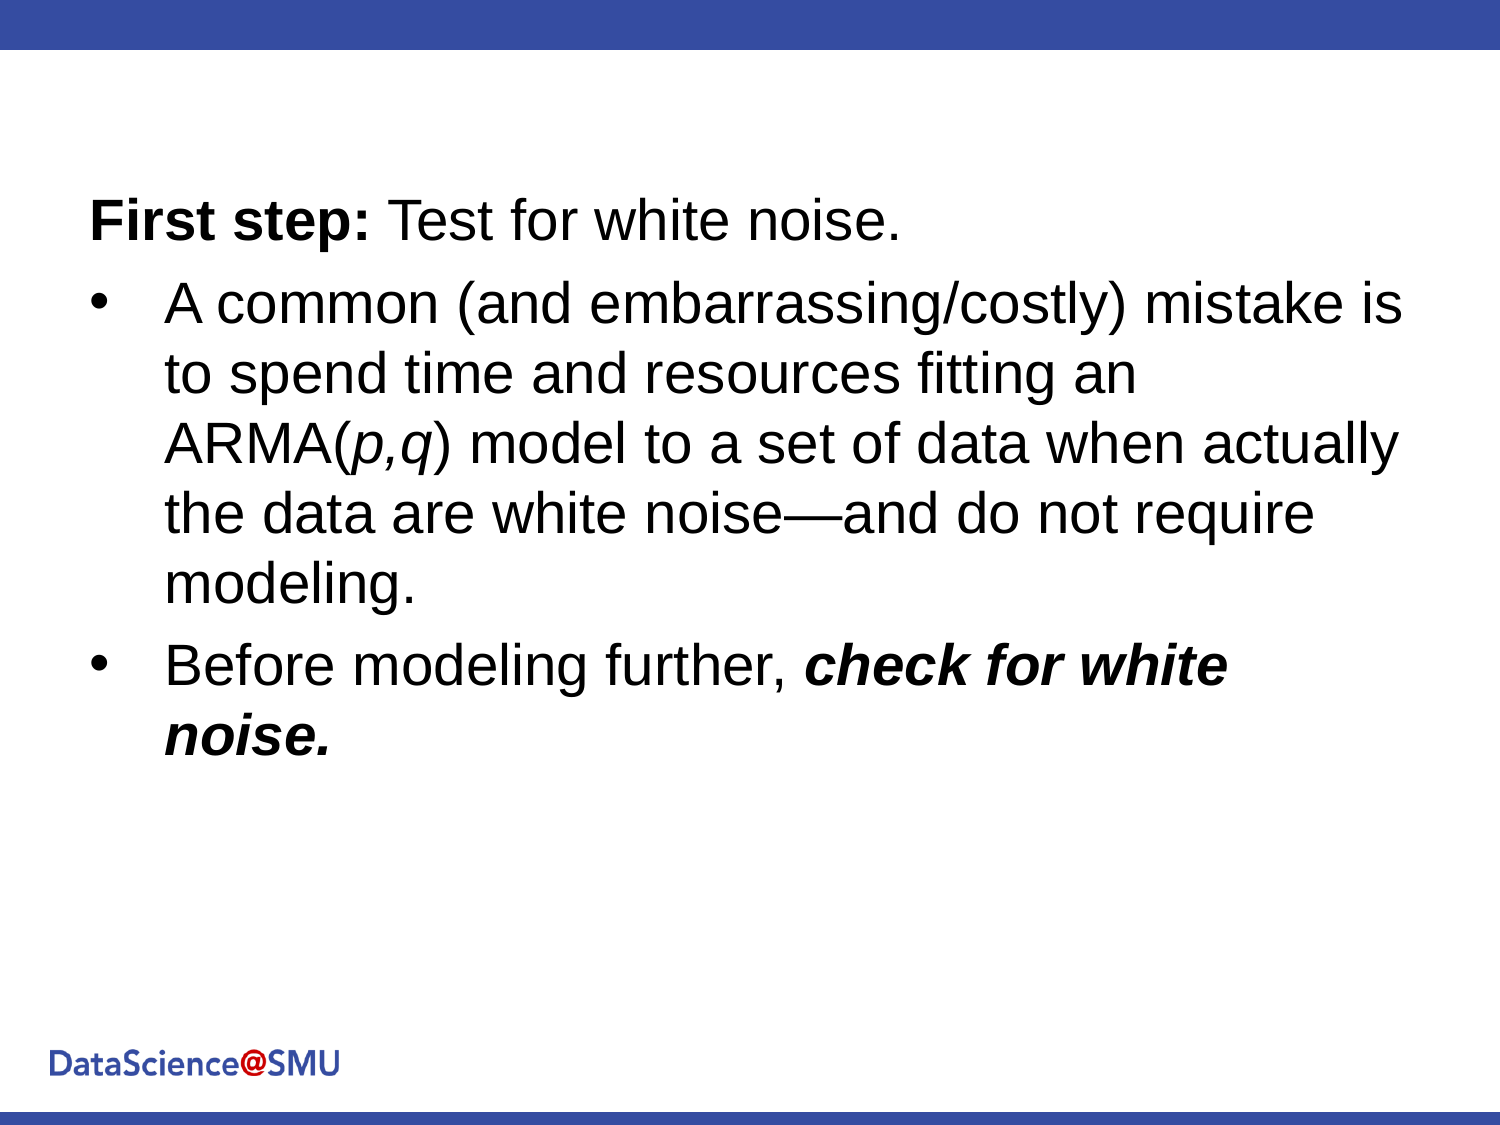

First step: Test for white noise.
A common (and embarrassing/costly) mistake is to spend time and resources fitting an ARMA(p,q) model to a set of data when actually the data are white noise—and do not require modeling.
Before modeling further, check for white noise.